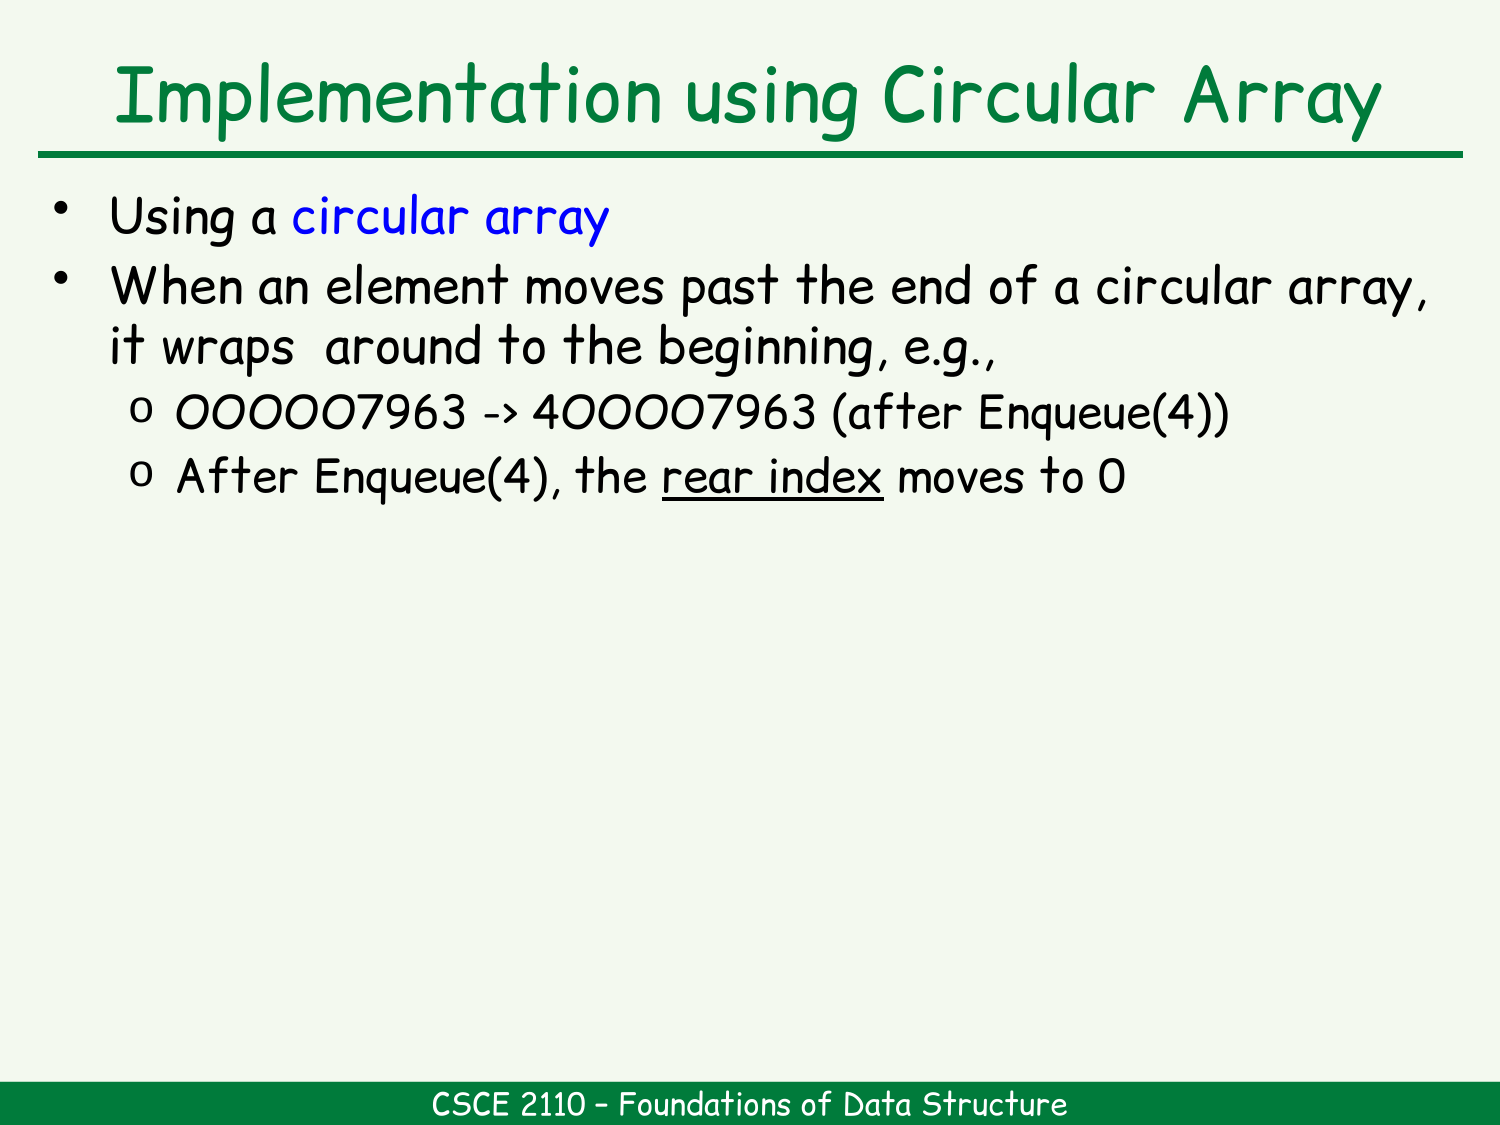

Implementation using Circular Array
Using a circular array
When an element moves past the end of a circular array, it wraps  around to the beginning, e.g.,
OOOOO7963 -> 4OOOO7963 (after Enqueue(4))
After Enqueue(4), the rear index moves to 0